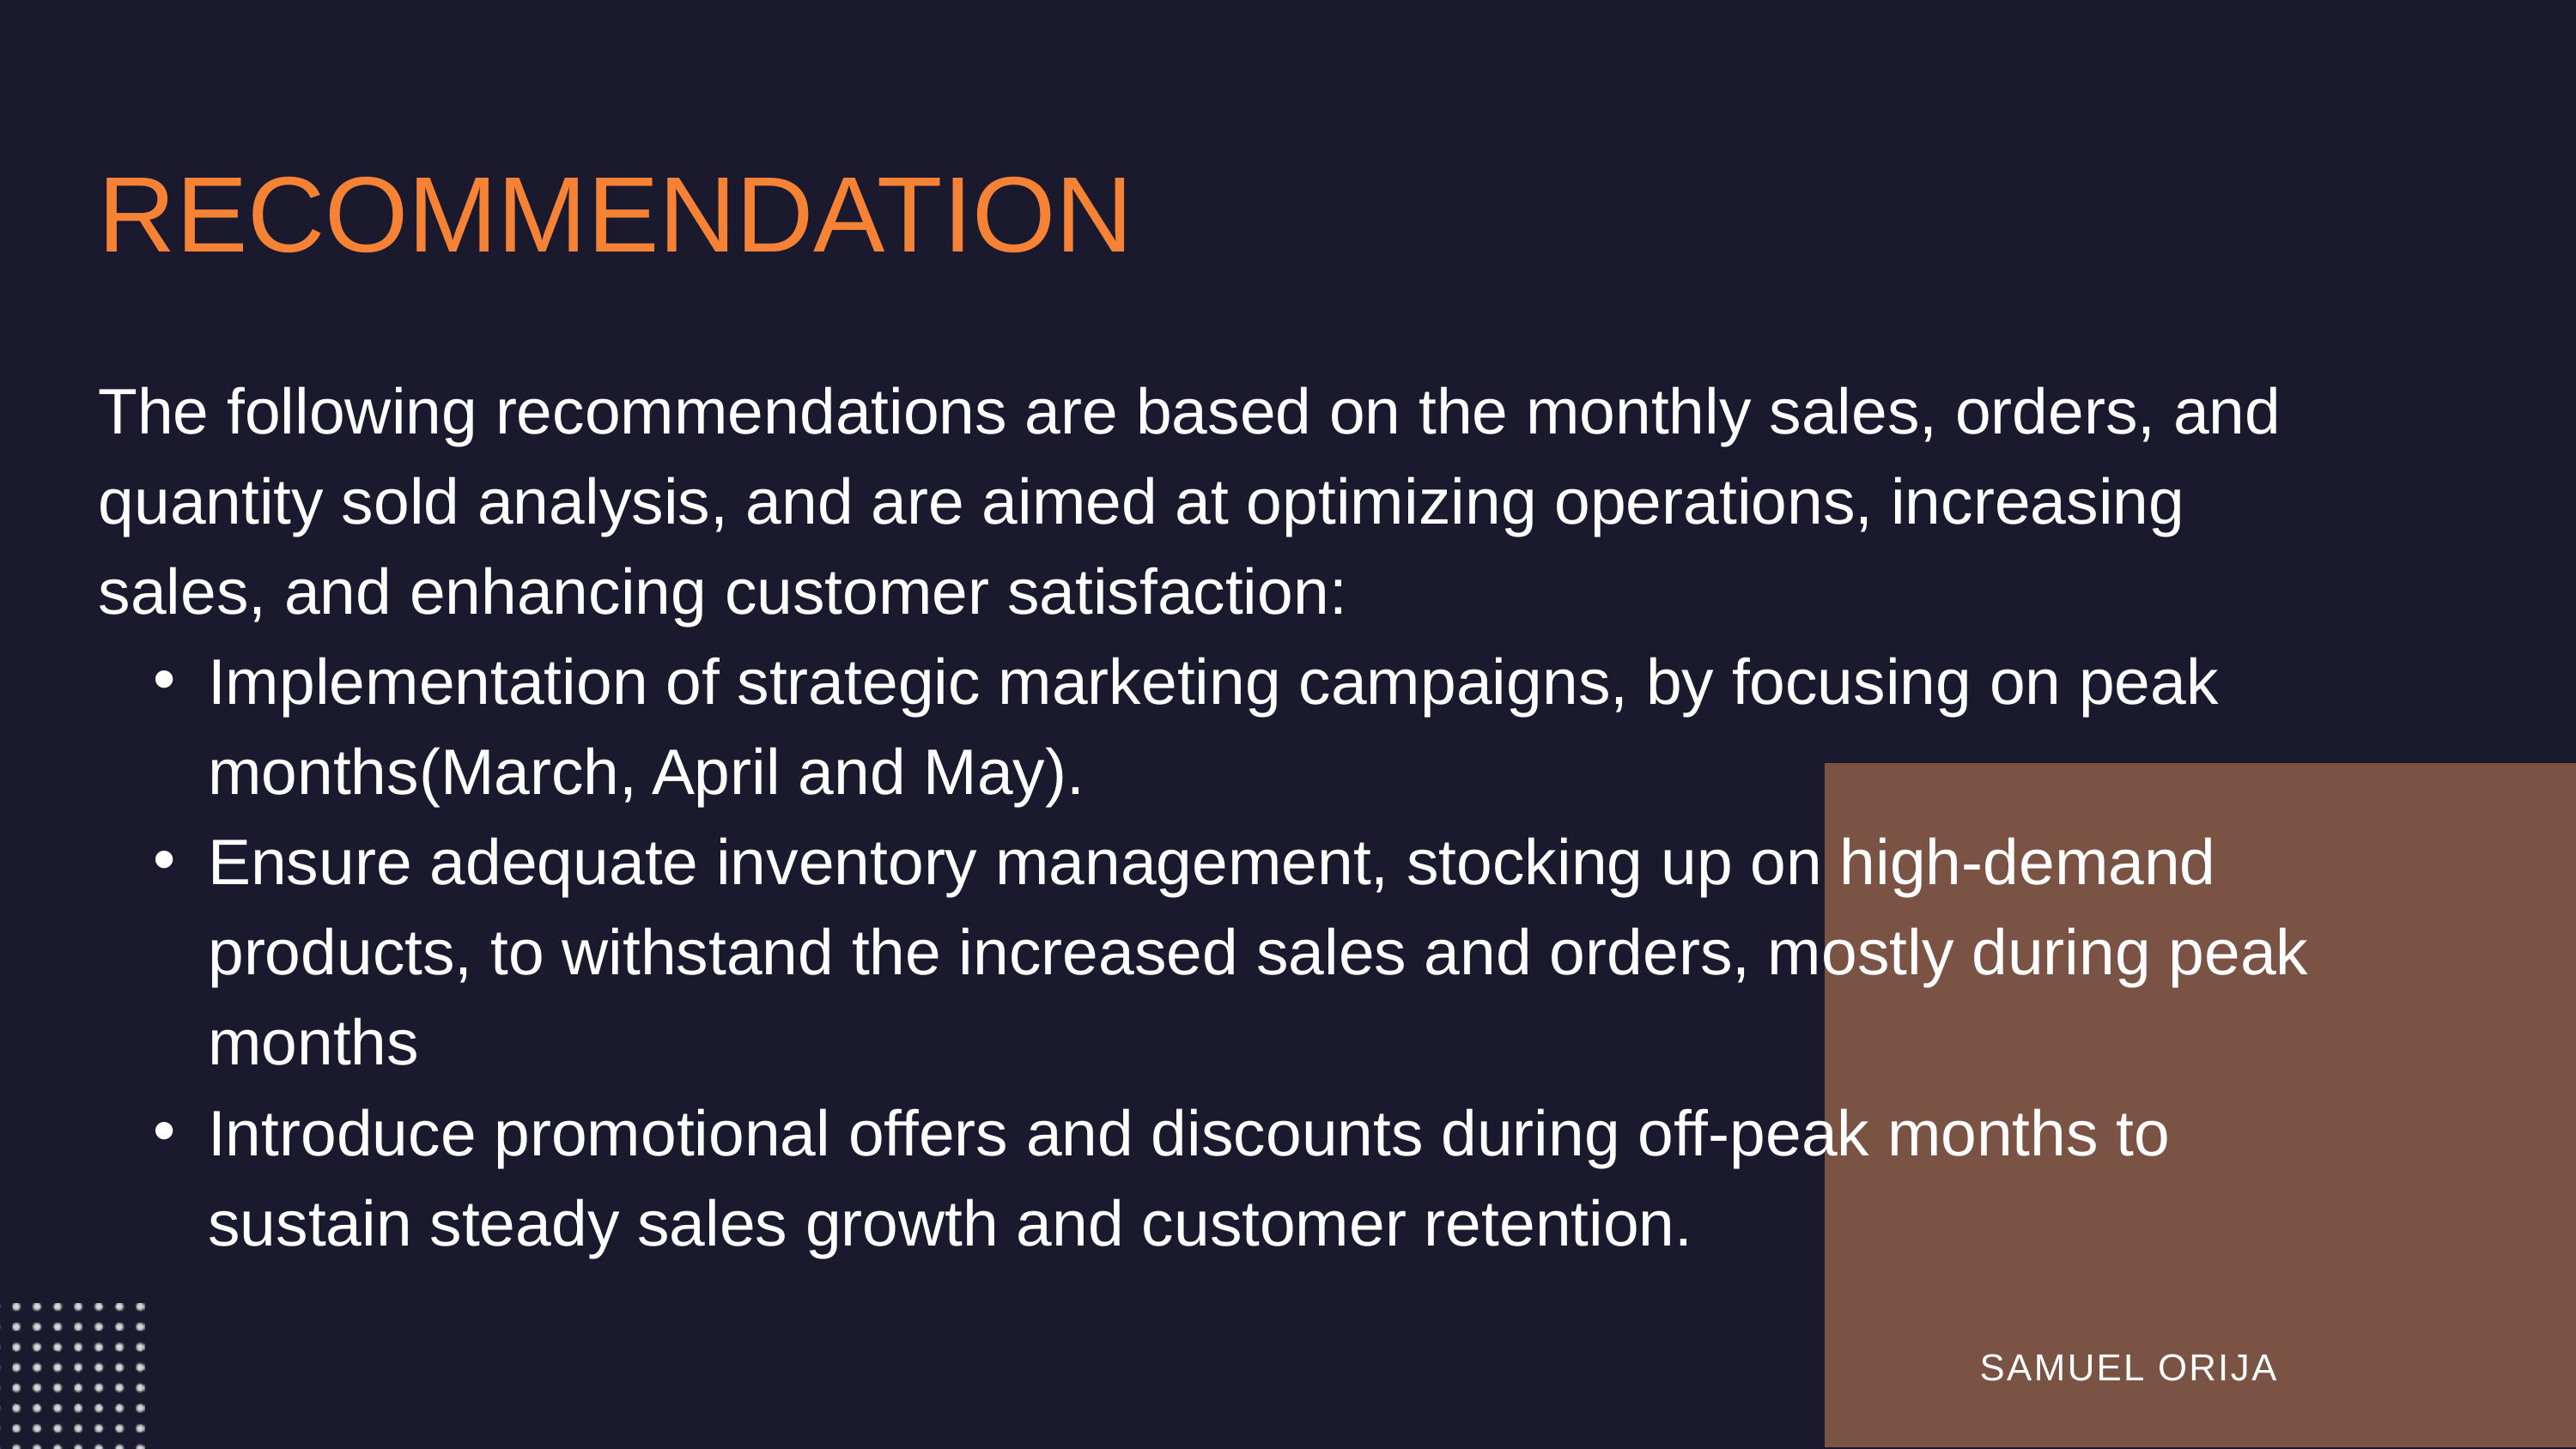

RECOMMENDATION

The following recommendations are based on the monthly sales, orders, and quantity sold analysis, and are aimed at optimizing operations, increasing sales, and enhancing customer satisfaction:
Implementation of strategic marketing campaigns, by focusing on peak months(March, April and May).
Ensure adequate inventory management, stocking up on high-demand products, to withstand the increased sales and orders, mostly during peak months
Introduce promotional offers and discounts during off-peak months to sustain steady sales growth and customer retention.

 SAMUEL ORIJA